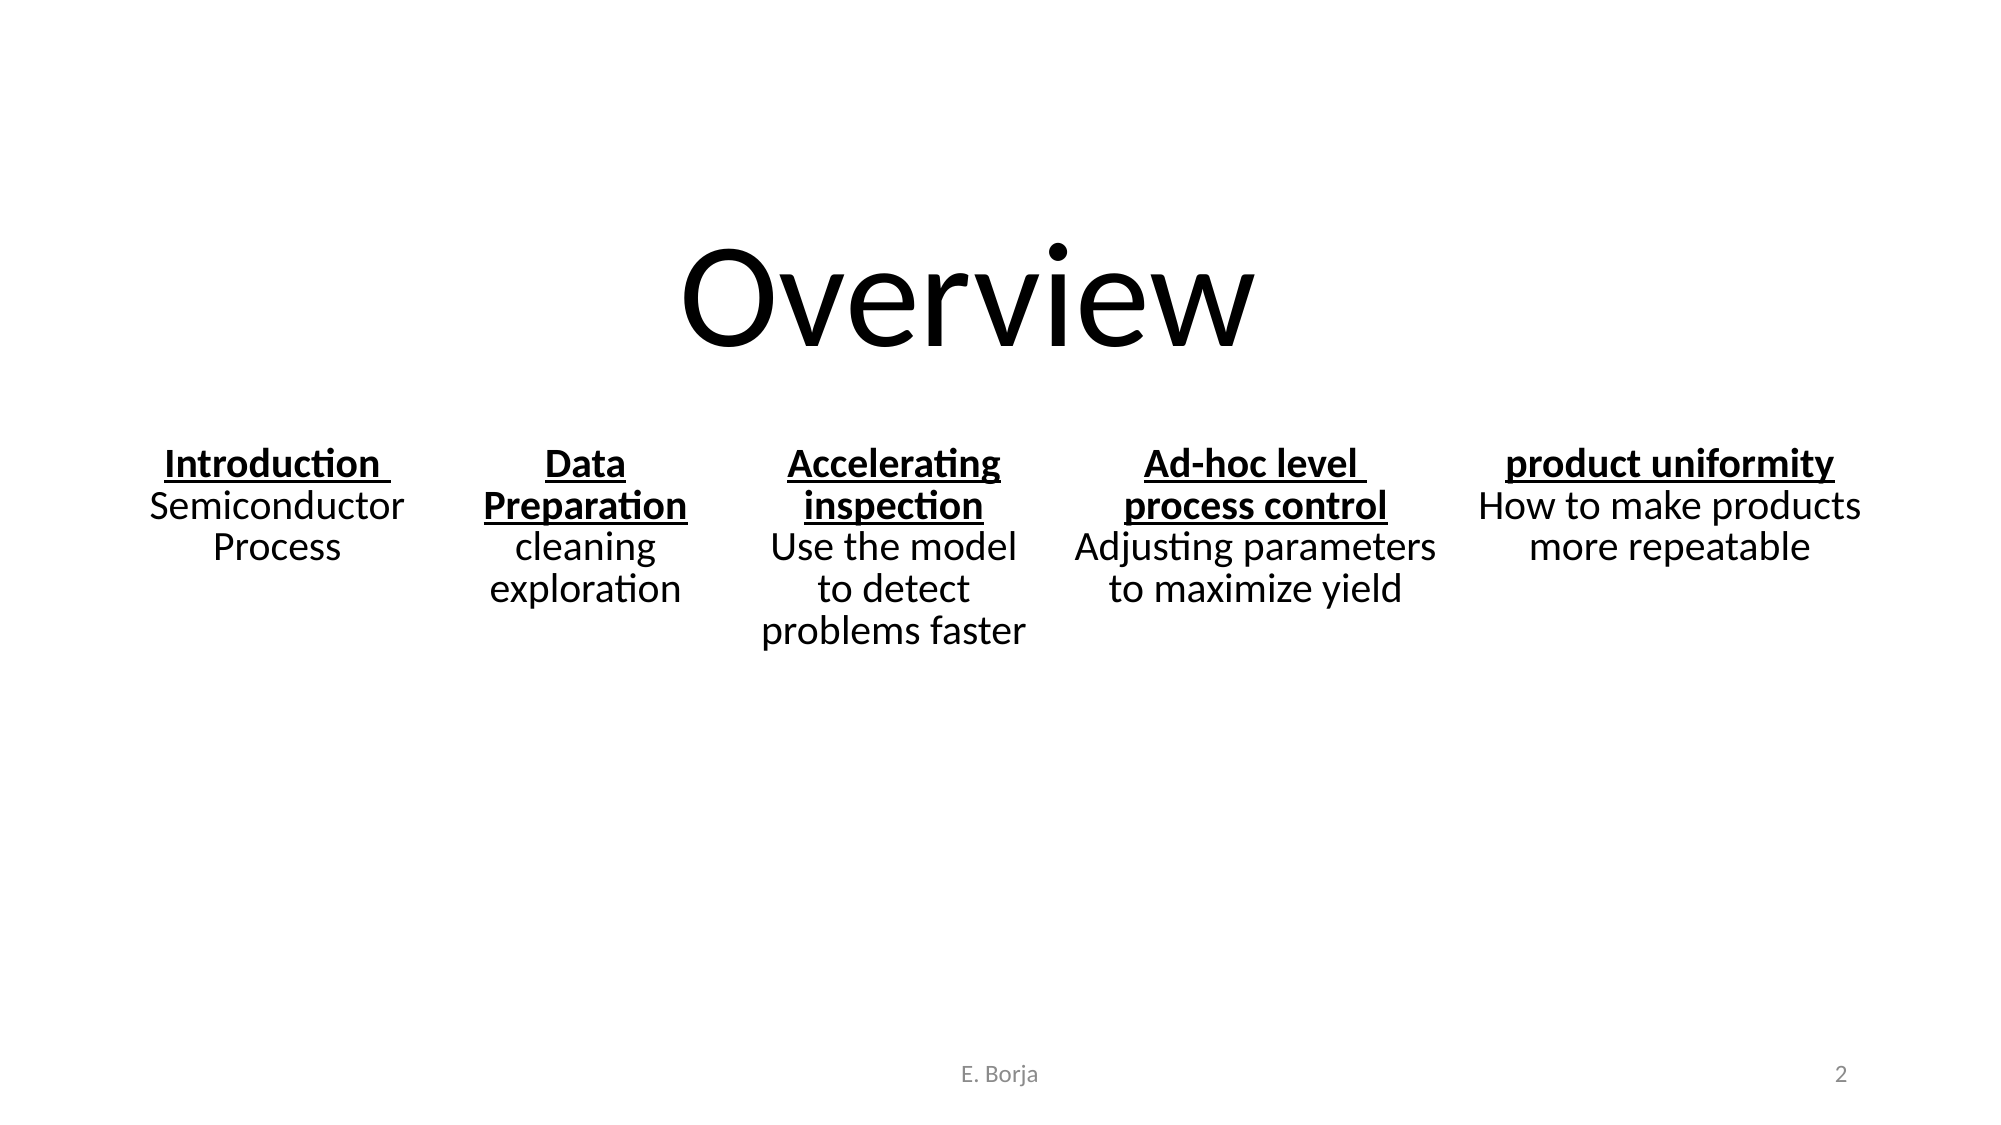

# Overview
| Introduction Semiconductor Process | Data Preparation cleaning exploration | Accelerating inspection Use the model to detect problems faster | Ad-hoc level process control Adjusting parameters to maximize yield | product uniformity How to make products more repeatable |
| --- | --- | --- | --- | --- |
E. Borja
2